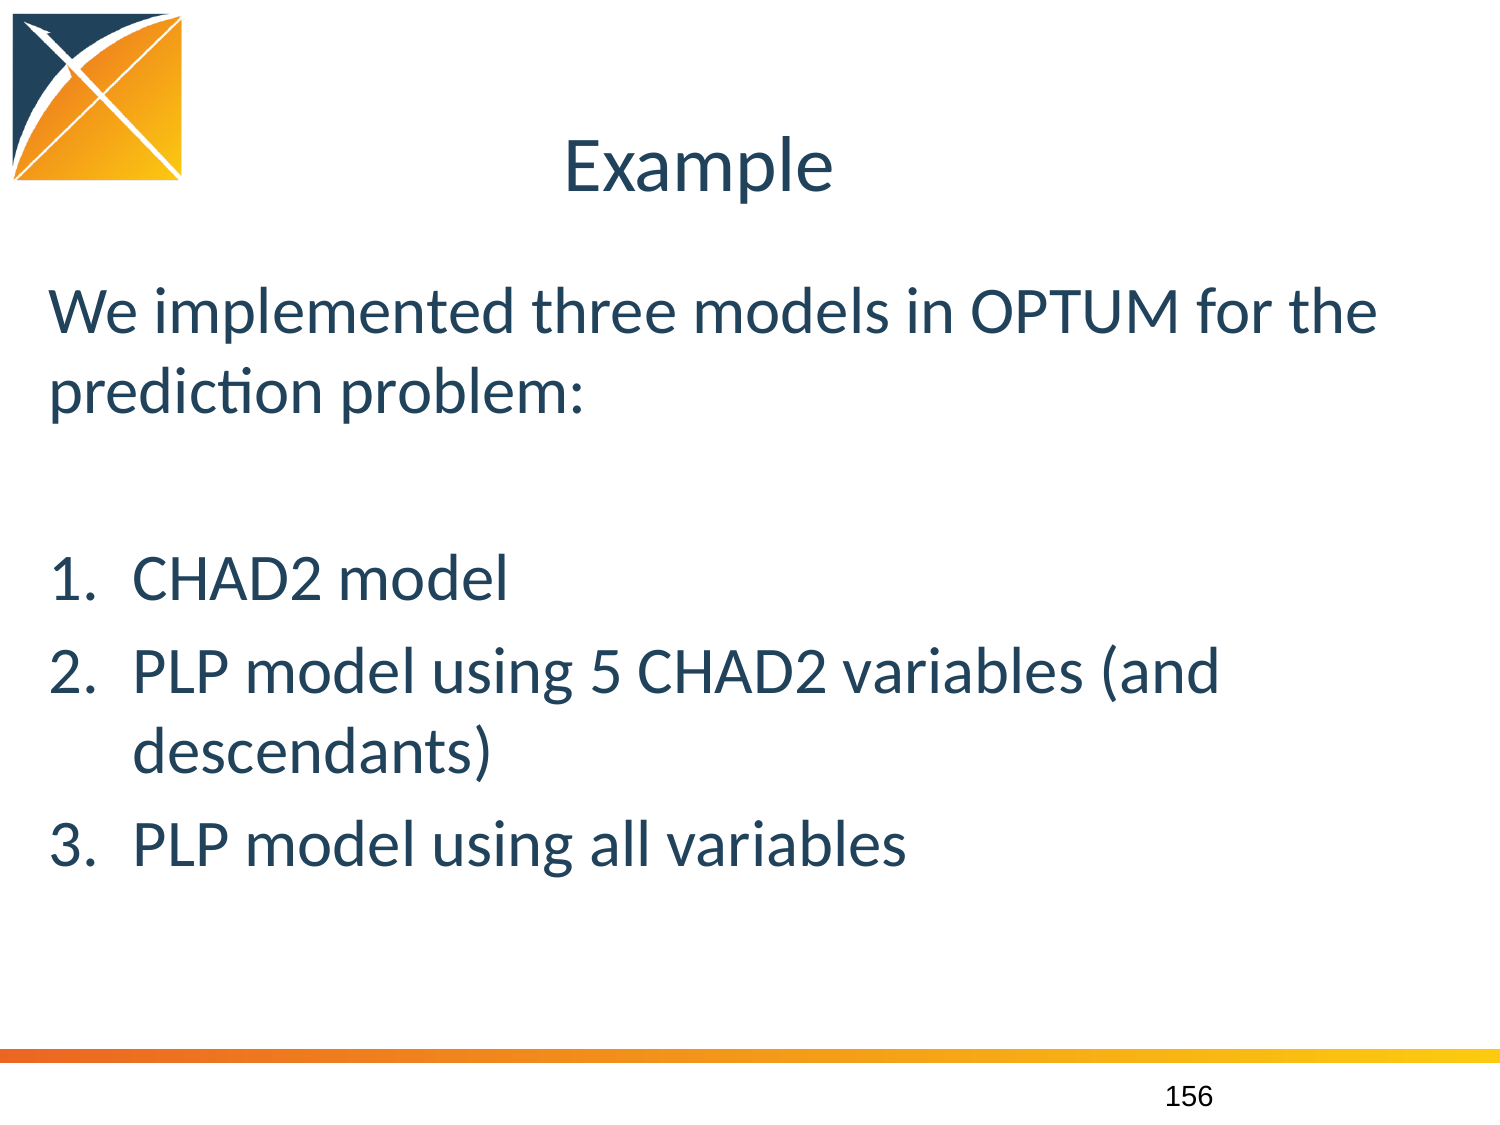

156
Example
We implemented three models in OPTUM for the prediction problem:

CHAD2 model
PLP model using 5 CHAD2 variables (and descendants)
PLP model using all variables